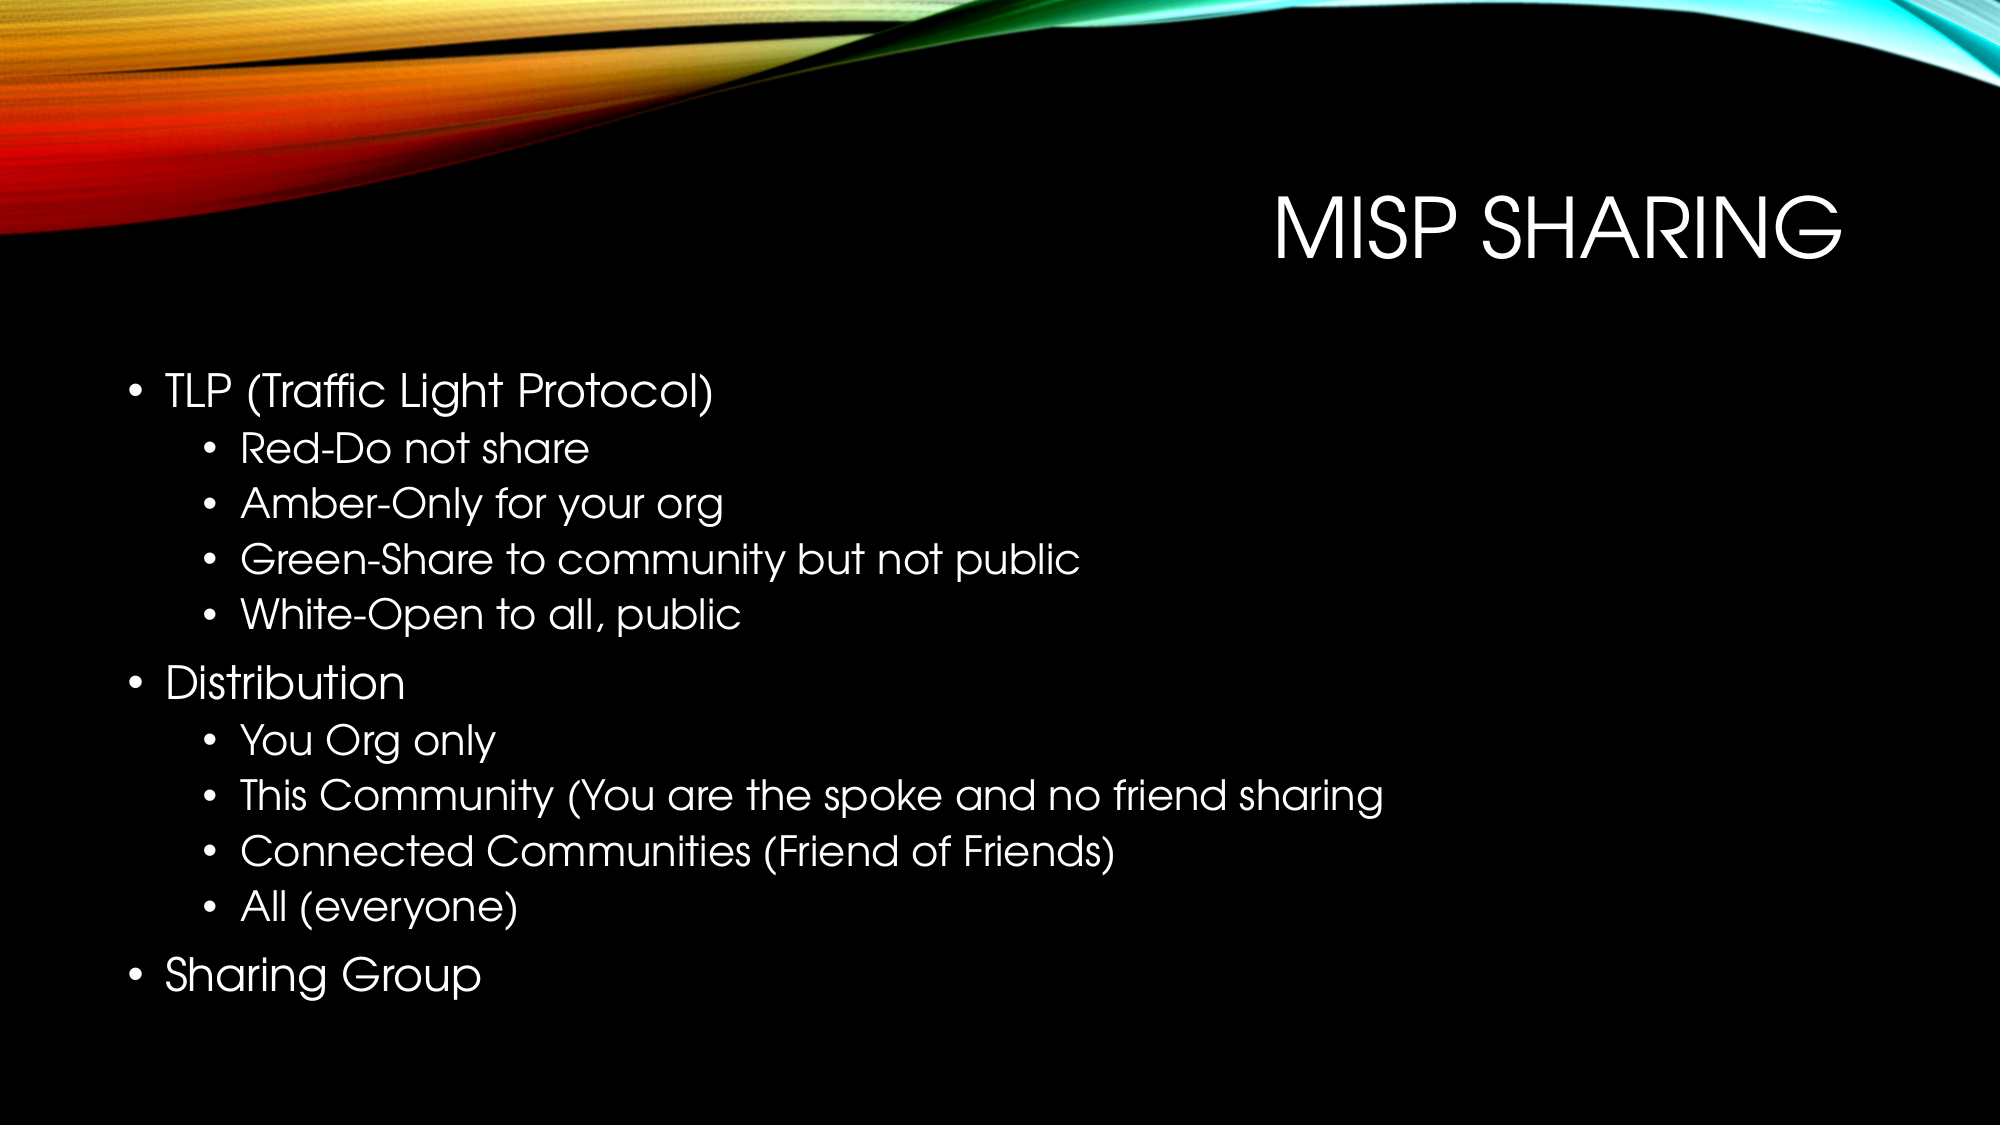

# MISP Sharing
TLP (Traffic Light Protocol)
Red-Do not share
Amber-Only for your org
Green-Share to community but not public
White-Open to all, public
Distribution
You Org only
This Community (You are the spoke and no friend sharing
Connected Communities (Friend of Friends)
All (everyone)
Sharing Group